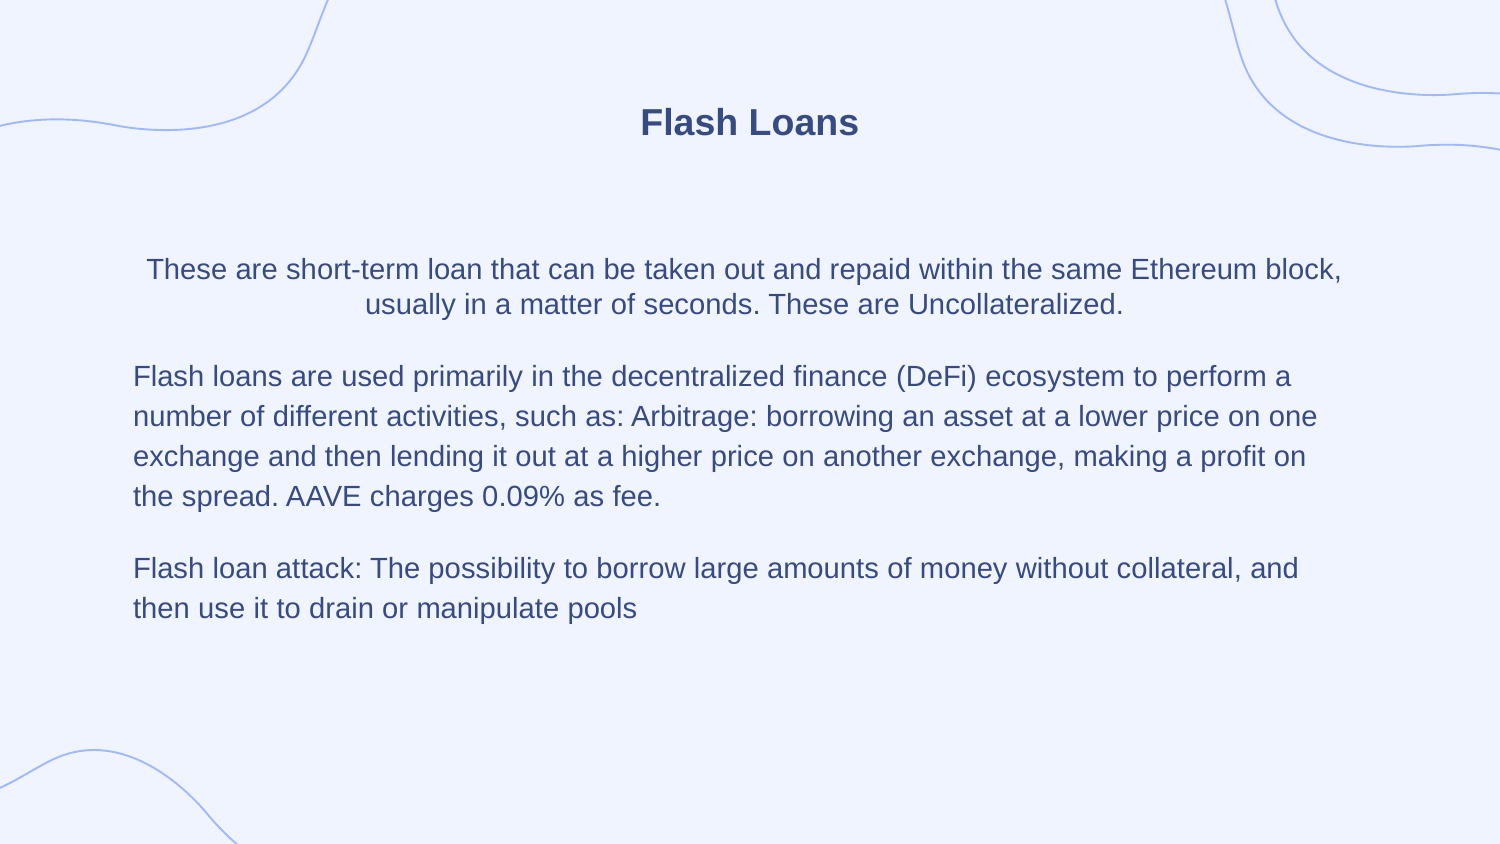

Flash Loans
These are short-term loan that can be taken out and repaid within the same Ethereum block, usually in a matter of seconds. These are Uncollateralized.
Flash loans are used primarily in the decentralized finance (DeFi) ecosystem to perform a number of different activities, such as: Arbitrage: borrowing an asset at a lower price on one exchange and then lending it out at a higher price on another exchange, making a profit on the spread. AAVE charges 0.09% as fee.
Flash loan attack: The possibility to borrow large amounts of money without collateral, and then use it to drain or manipulate pools